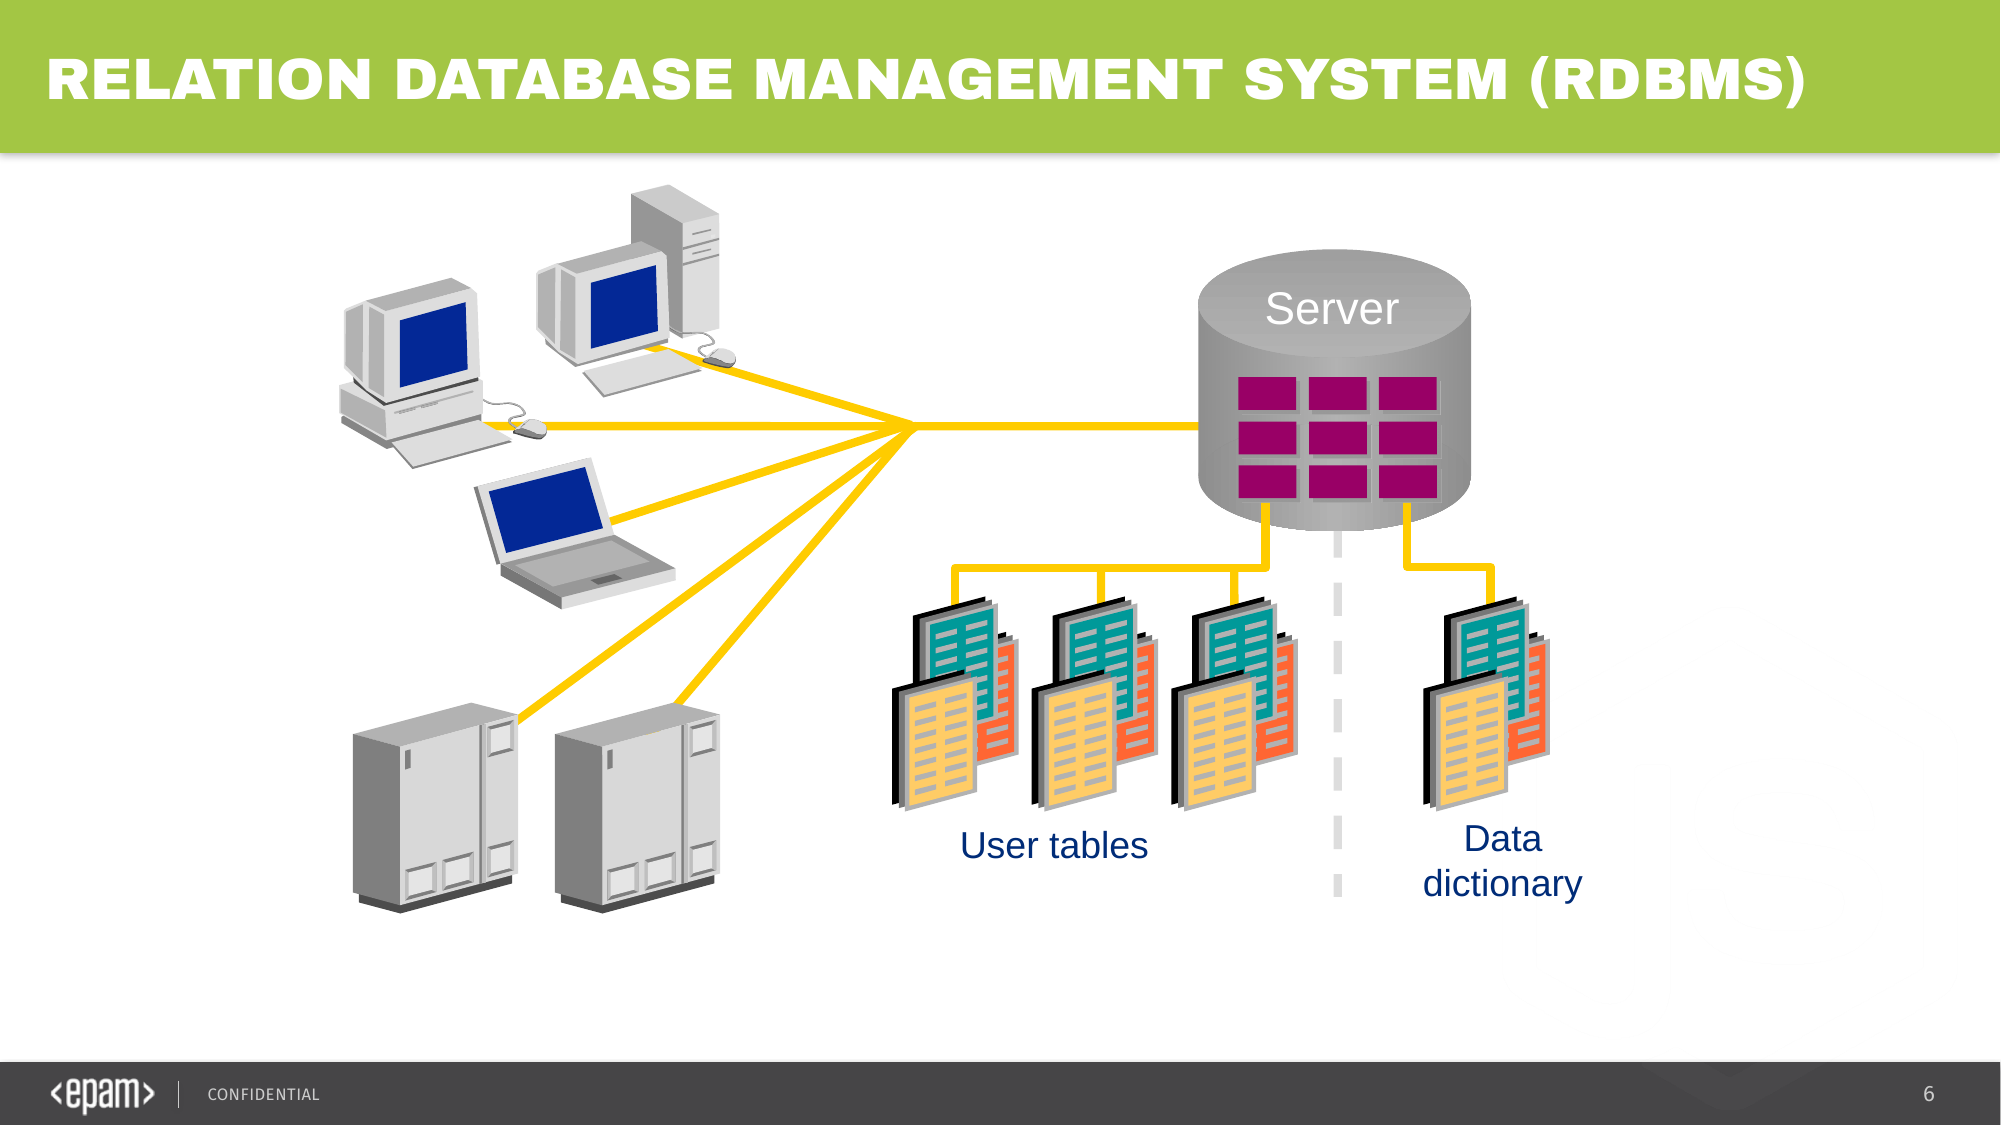

RELATION DATABASE MANAGEMENT SYSTEM (RDBMS)

Server

Data dictionary
User tables